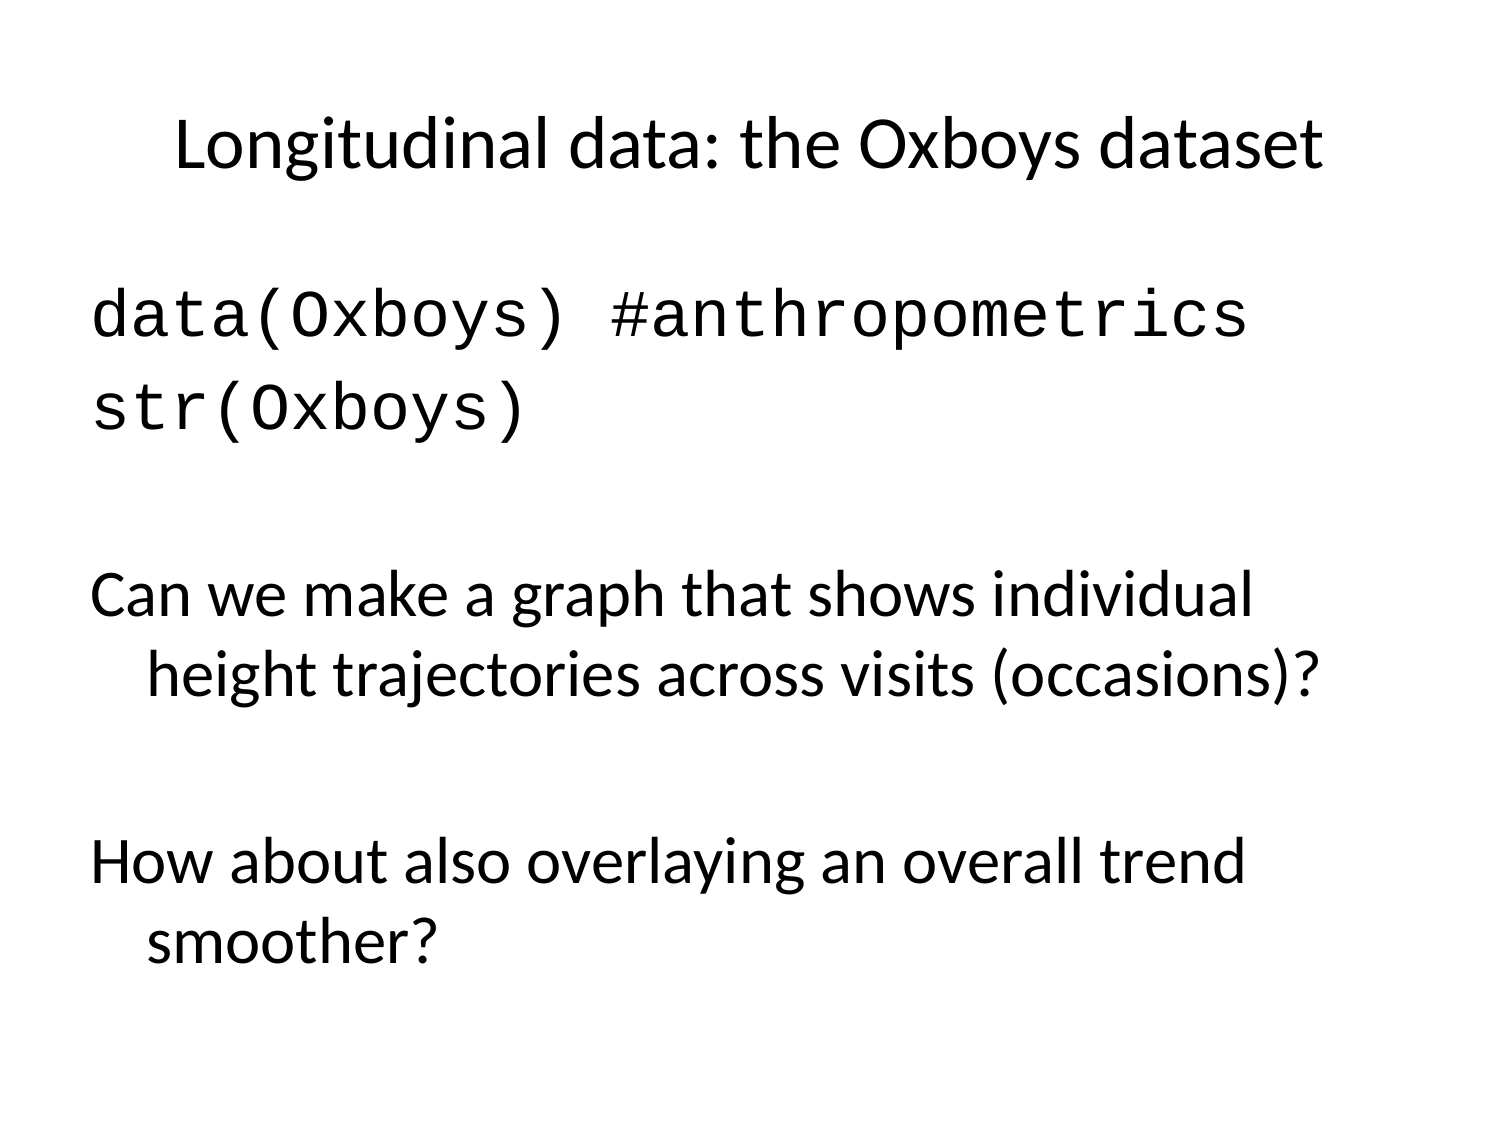

# Longitudinal data: the Oxboys dataset
data(Oxboys) #anthropometrics
str(Oxboys)

Can we make a graph that shows individual height trajectories across visits (occasions)?

How about also overlaying an overall trend smoother?